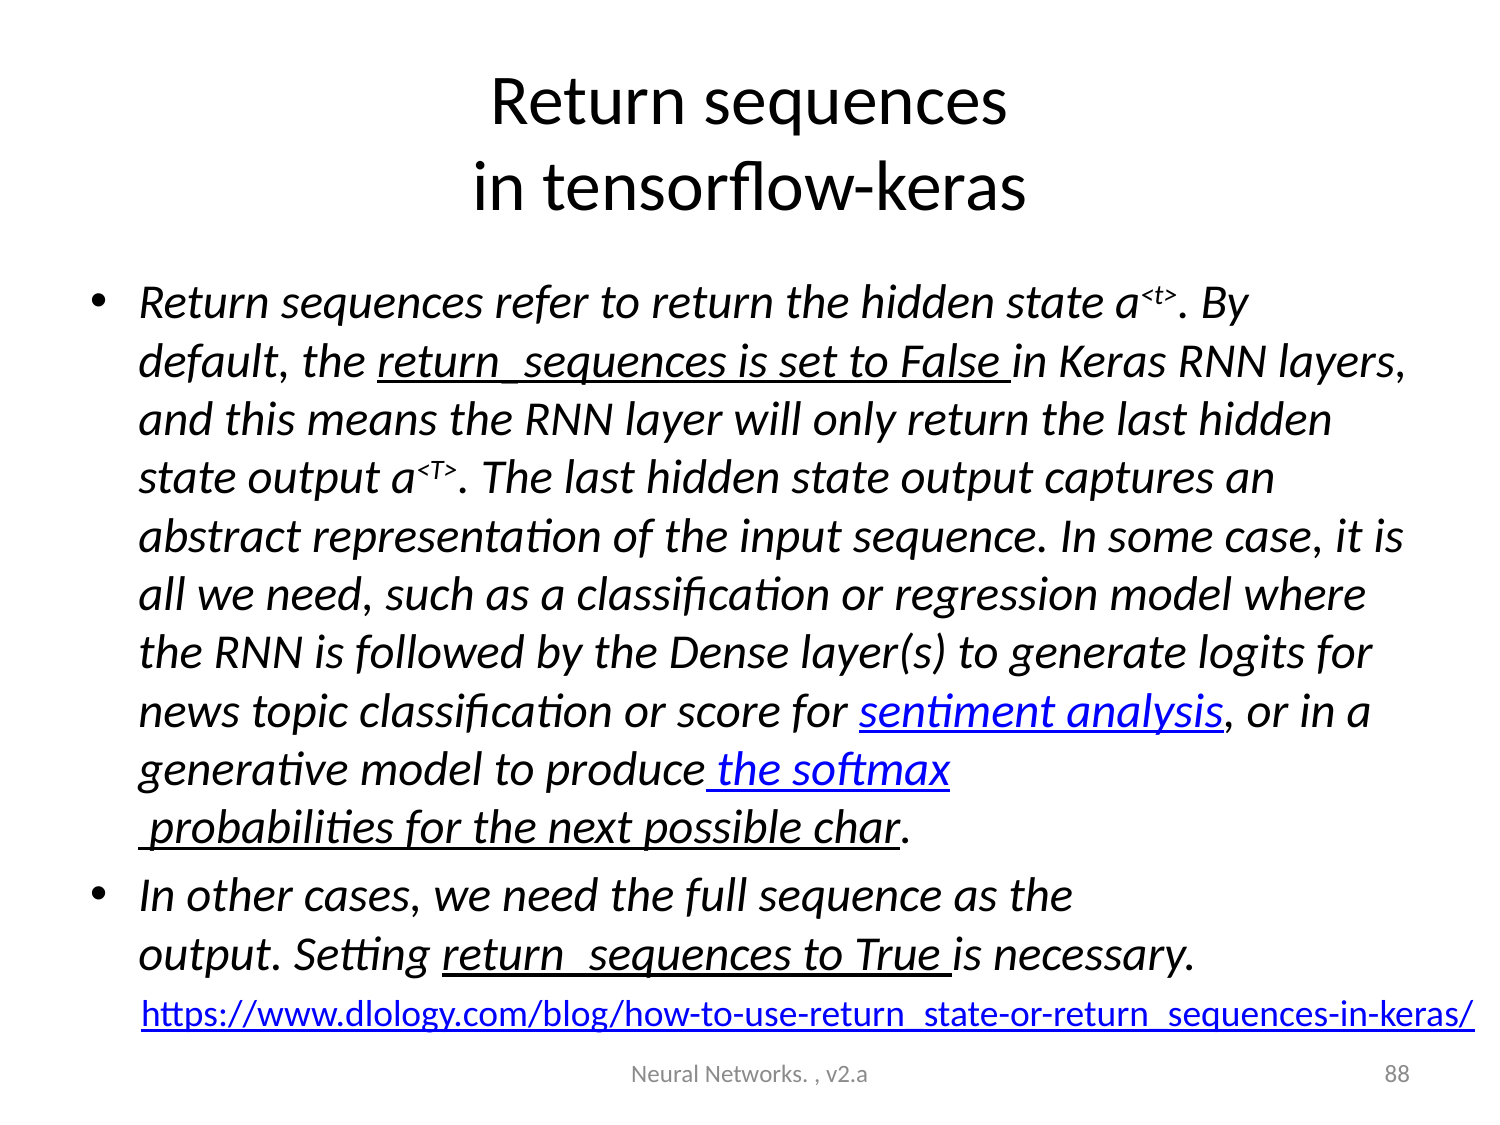

# Return sequences in tensorflow-keras
Return sequences refer to return the hidden state a<t>. By default, the return_sequences is set to False in Keras RNN layers, and this means the RNN layer will only return the last hidden state output a<T>. The last hidden state output captures an abstract representation of the input sequence. In some case, it is all we need, such as a classification or regression model where the RNN is followed by the Dense layer(s) to generate logits for news topic classification or score for sentiment analysis, or in a generative model to produce the softmax probabilities for the next possible char.
In other cases, we need the full sequence as the output. Setting return_sequences to True is necessary.

https://www.dlology.com/blog/how-to-use-return_state-or-return_sequences-in-keras/
Neural Networks. , v2.a
88